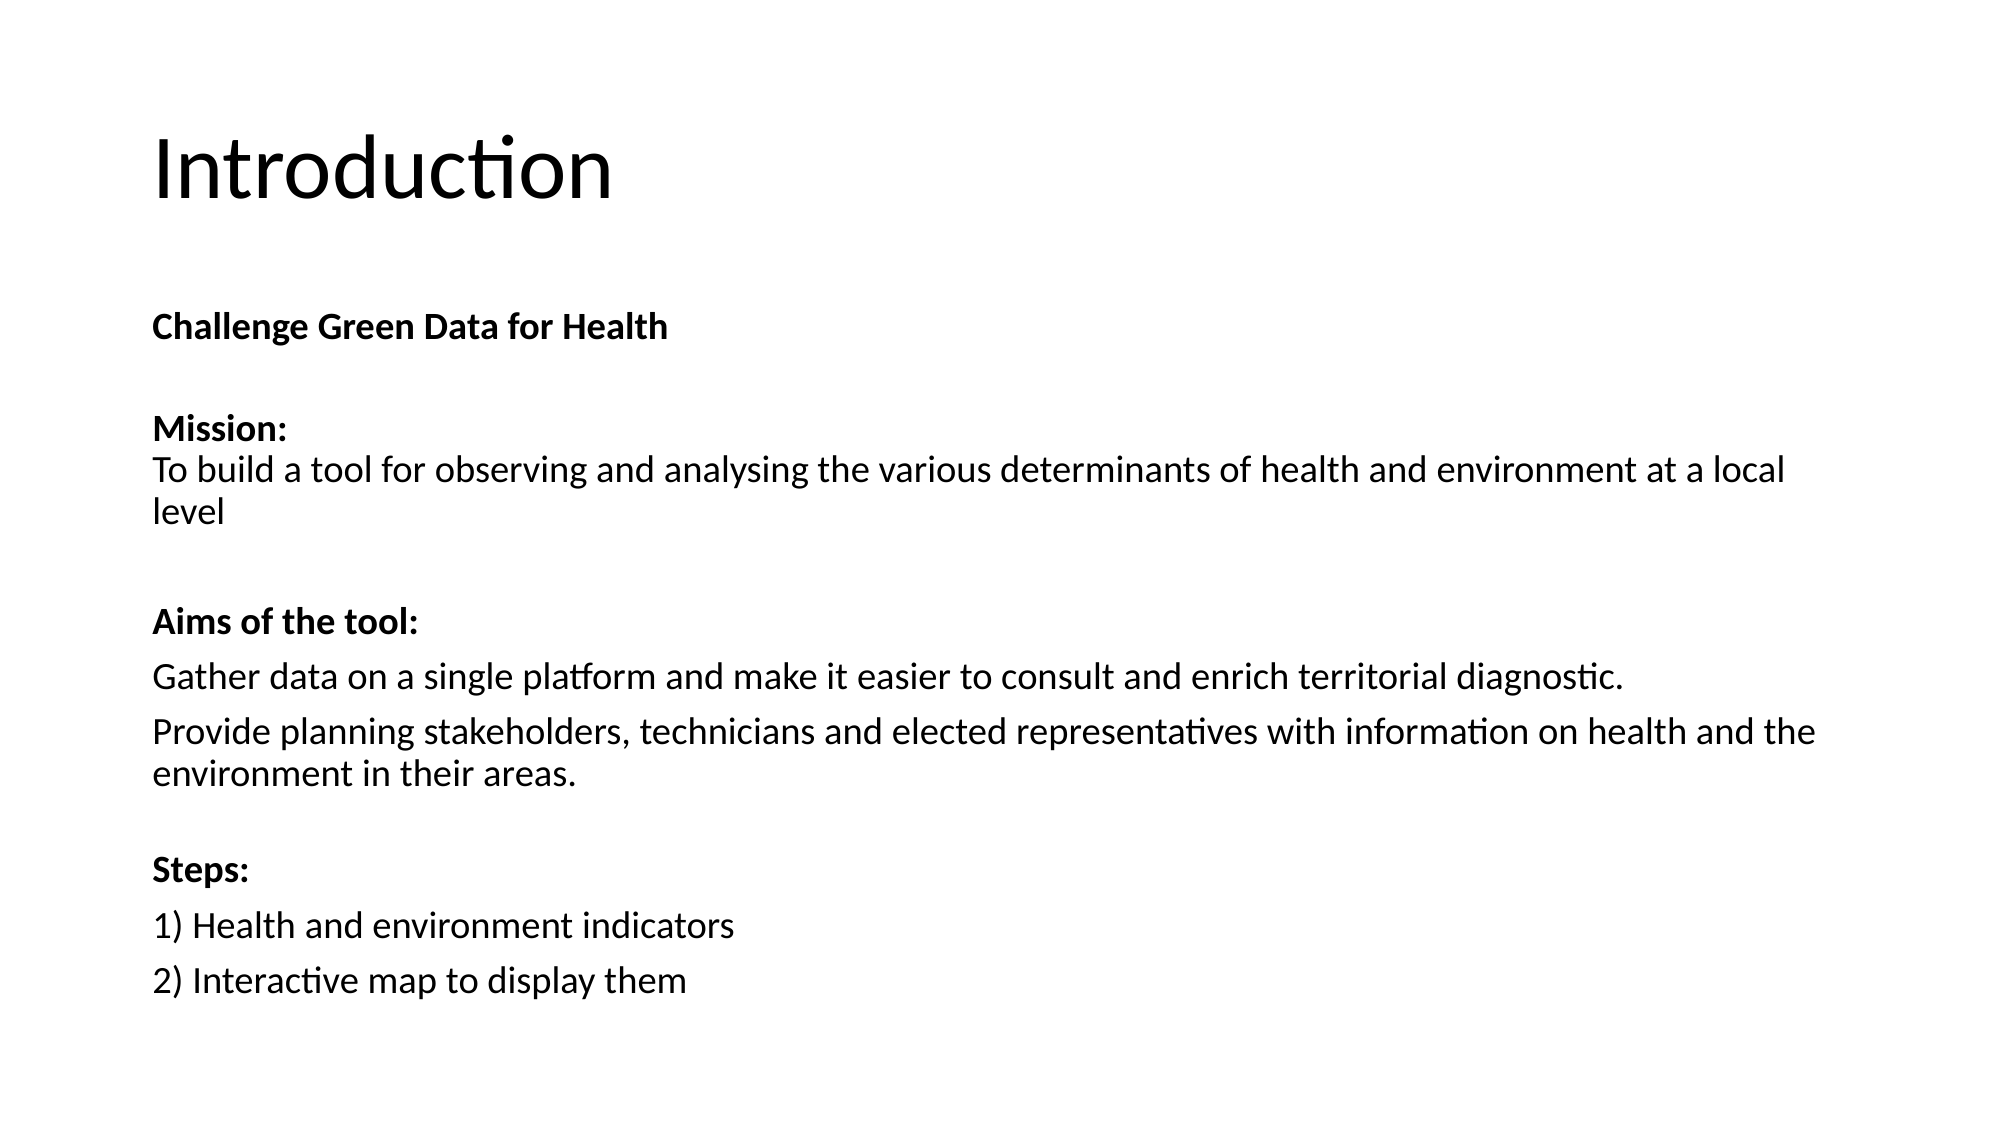

# Introduction
Challenge Green Data for Health
Mission:
To build a tool for observing and analysing the various determinants of health and environment at a local level

Aims of the tool:
Gather data on a single platform and make it easier to consult and enrich territorial diagnostic.
Provide planning stakeholders, technicians and elected representatives with information on health and the environment in their areas.
Steps:
1) Health and environment indicators
2) Interactive map to display them